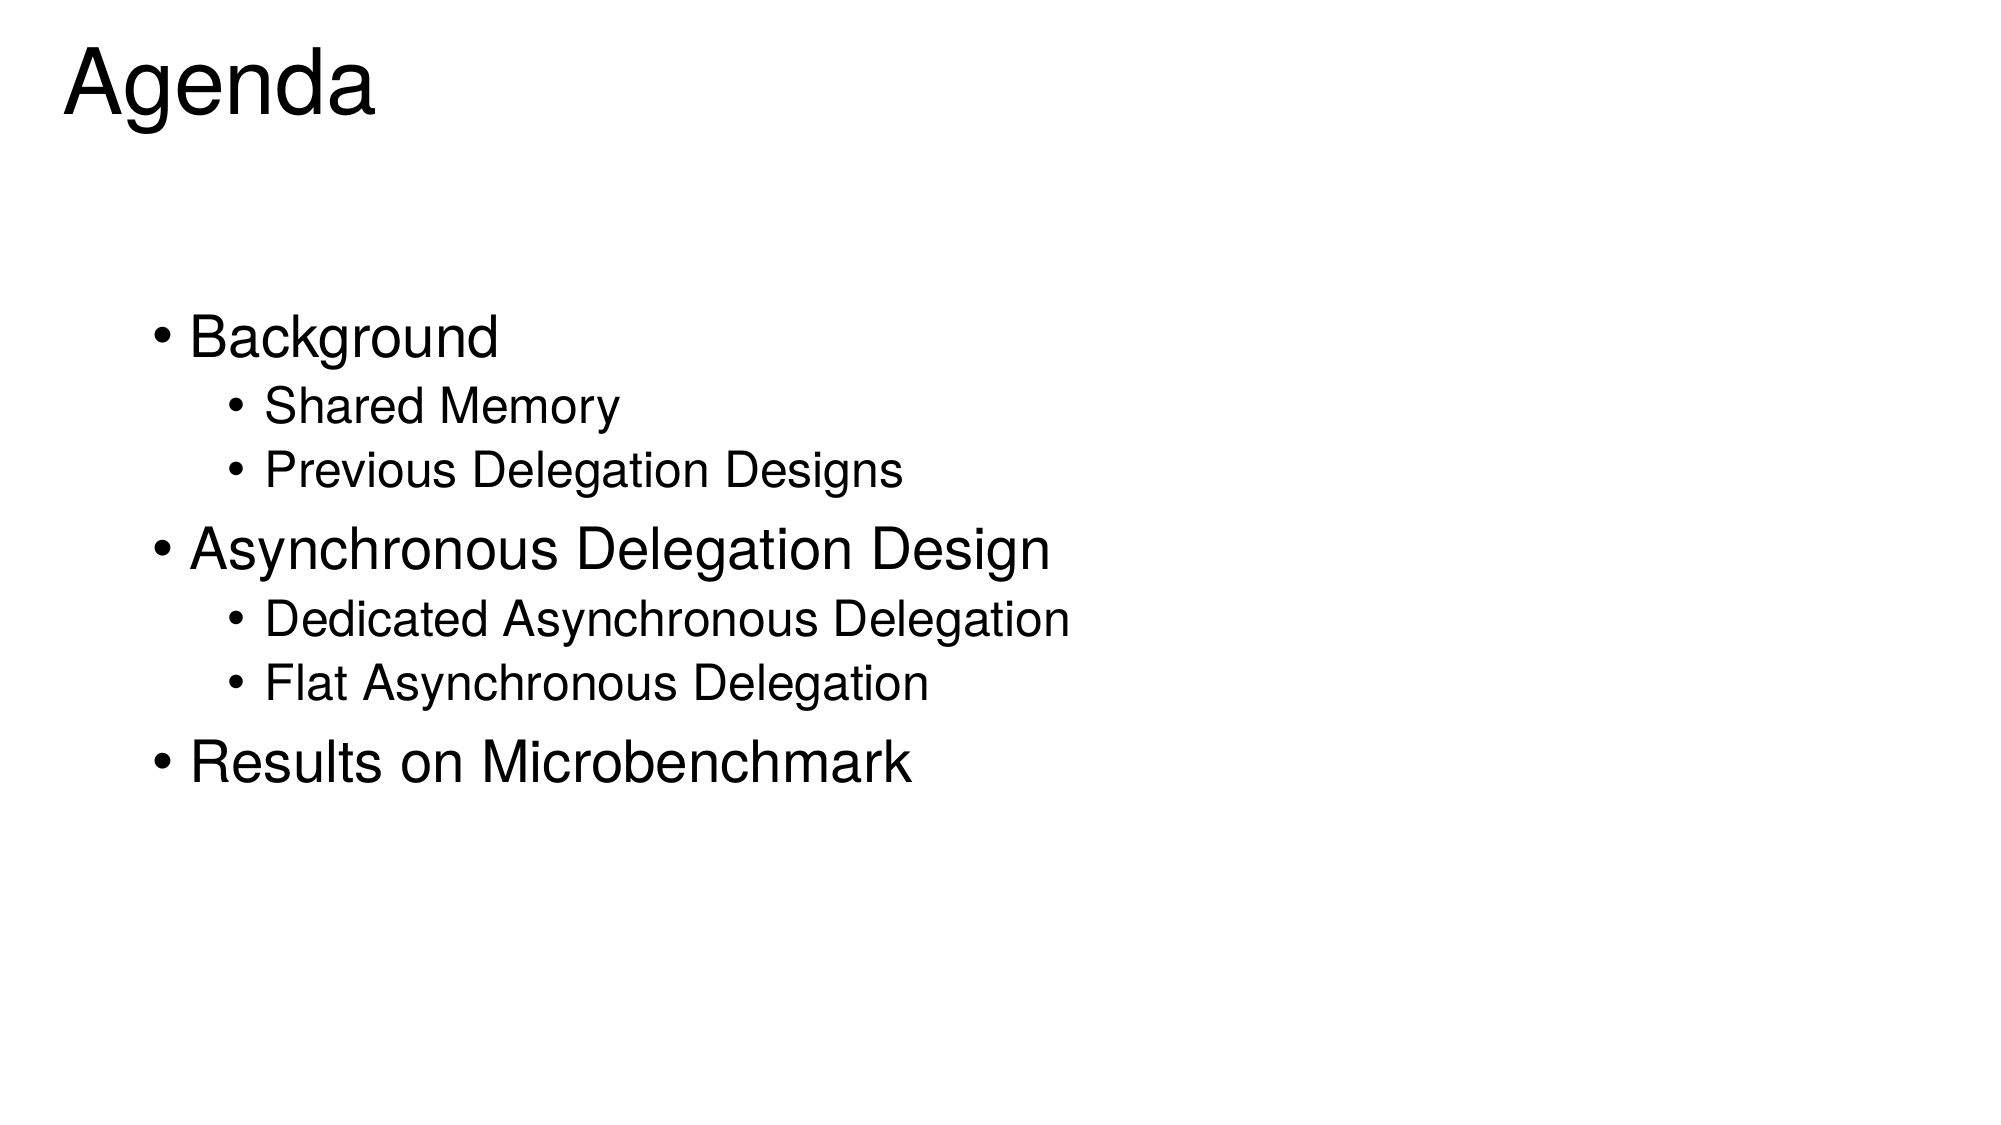

# Agenda
Background
Shared Memory
Previous Delegation Designs
Asynchronous Delegation Design
Dedicated Asynchronous Delegation
Flat Asynchronous Delegation
Results on Microbenchmark